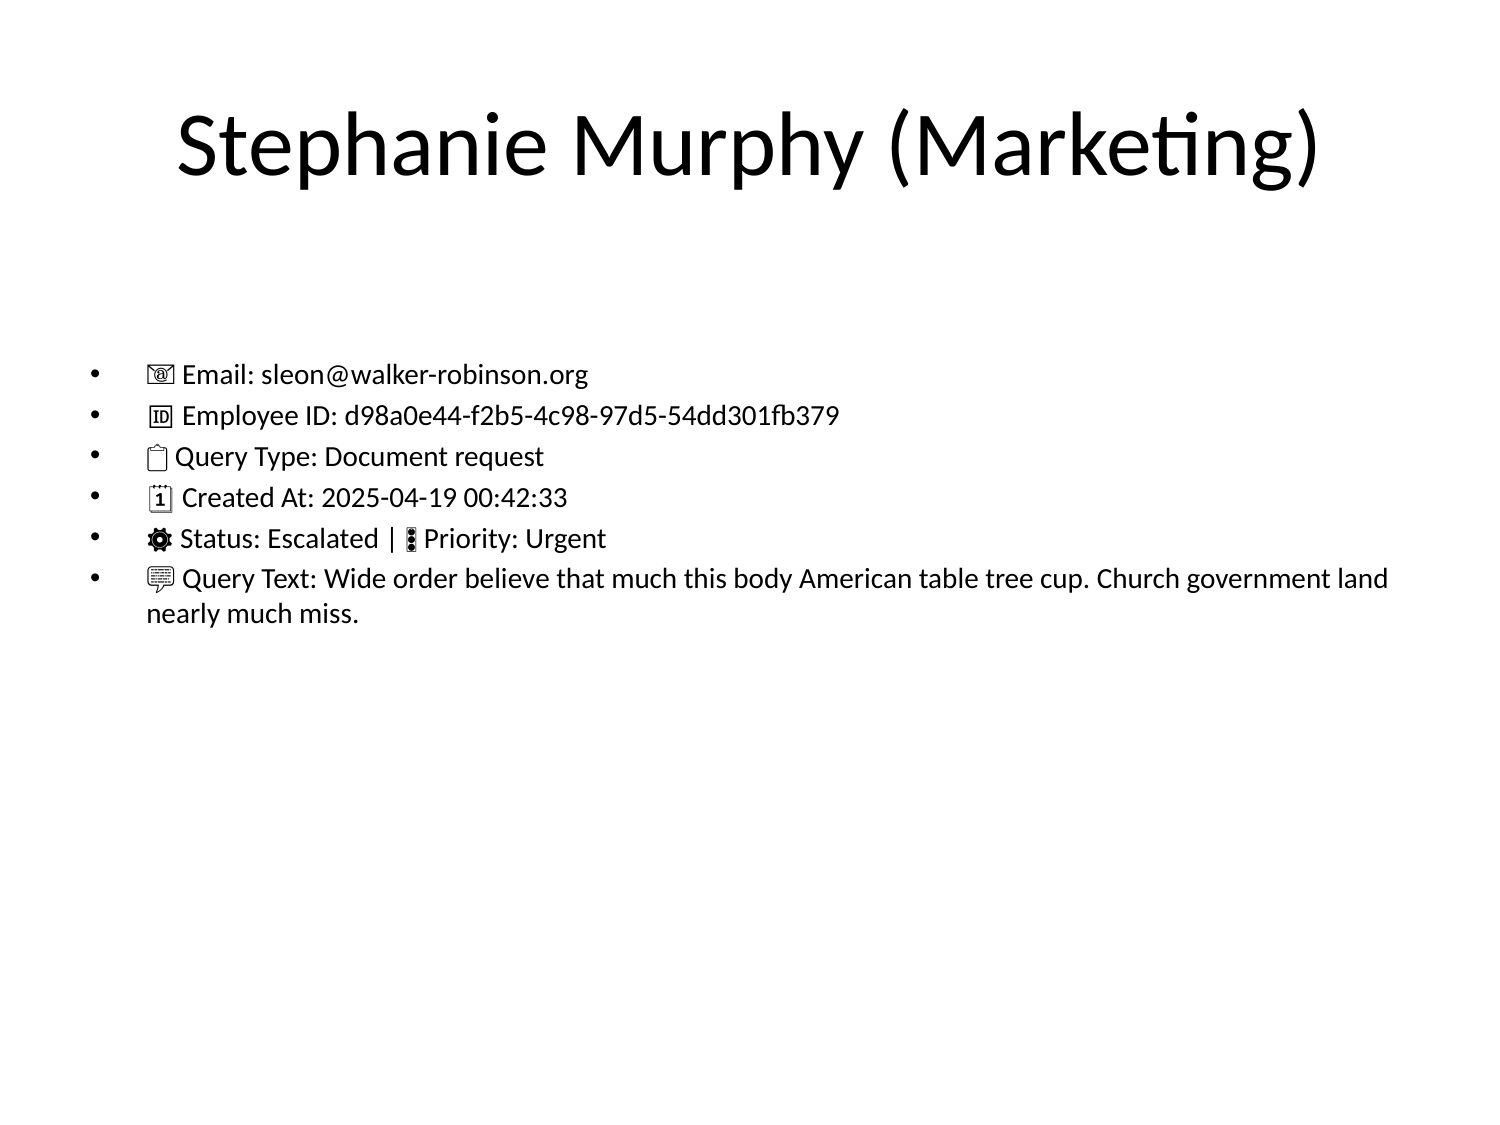

# Stephanie Murphy (Marketing)

📧 Email: sleon@walker-robinson.org
🆔 Employee ID: d98a0e44-f2b5-4c98-97d5-54dd301fb379
📋 Query Type: Document request
🗓 Created At: 2025-04-19 00:42:33
⚙ Status: Escalated | 🚦 Priority: Urgent
💬 Query Text: Wide order believe that much this body American table tree cup. Church government land nearly much miss.